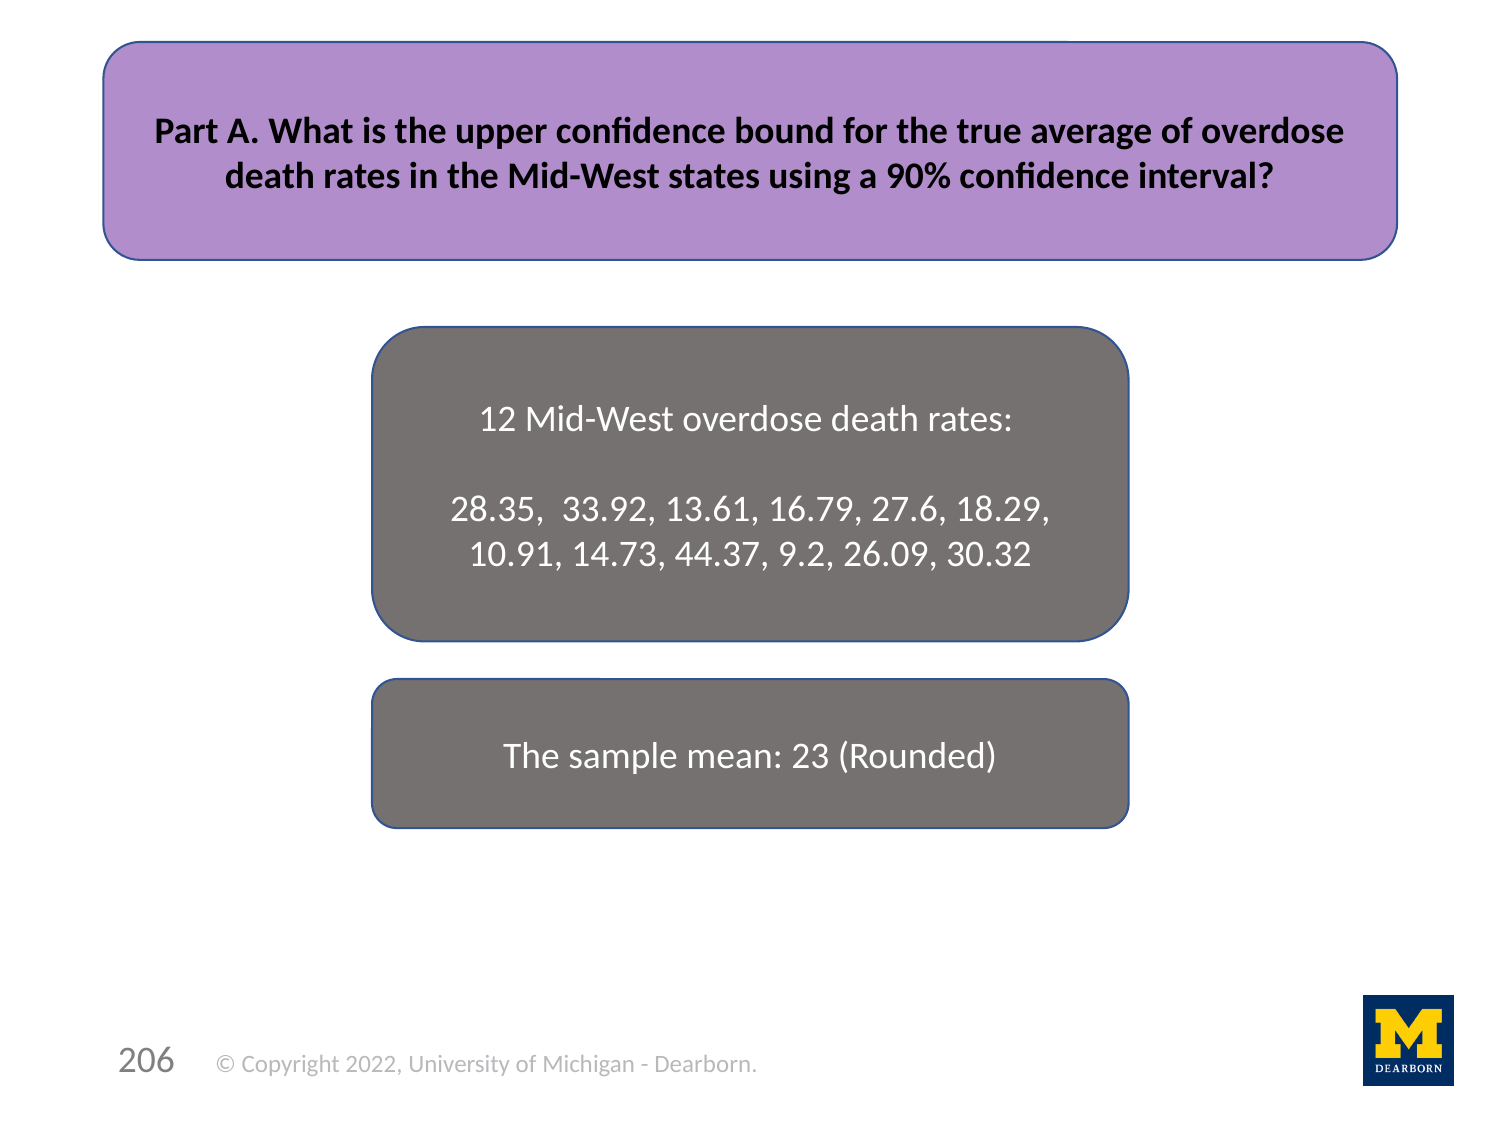

Part A. What is the upper confidence bound for the true average of overdose death rates in the Mid-West states using a 90% confidence interval?
12 Mid-West overdose death rates:

28.35,  33.92, 13.61, 16.79, 27.6, 18.29, 10.91, 14.73, 44.37, 9.2, 26.09, 30.32
The sample mean: 23 (Rounded)